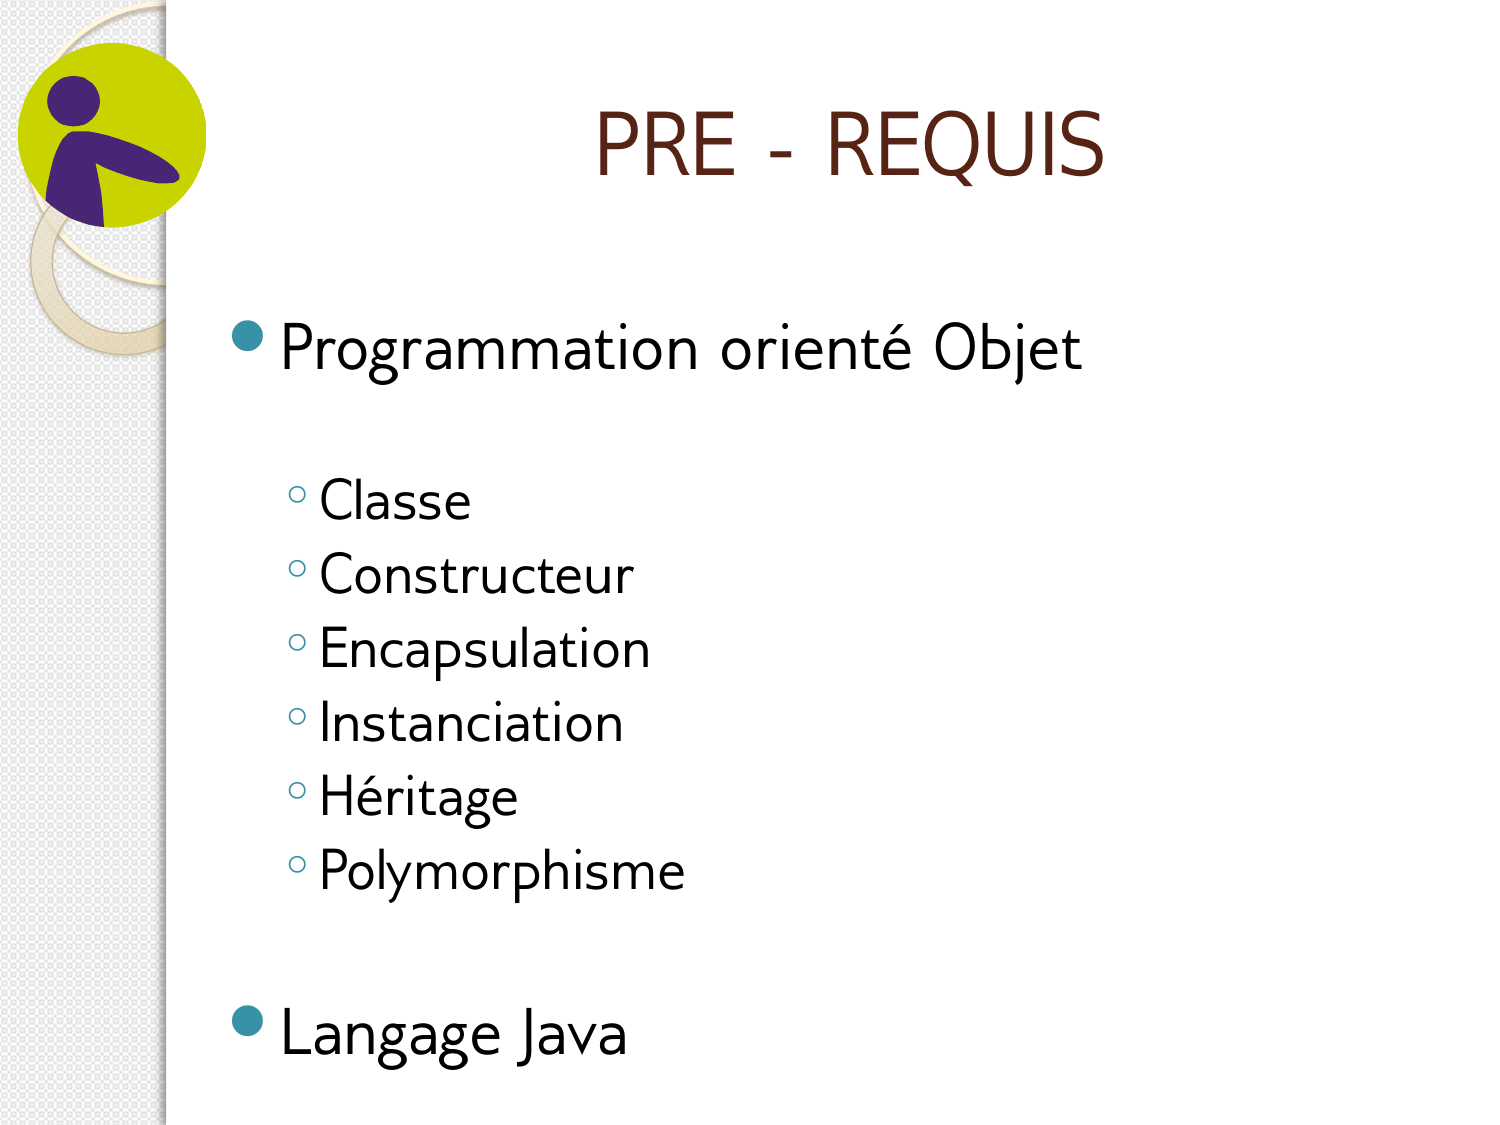

# PRE - REQUIS

Programmation orienté Objet

Classe
Constructeur
Encapsulation
Instanciation
Héritage
Polymorphisme

Langage Java